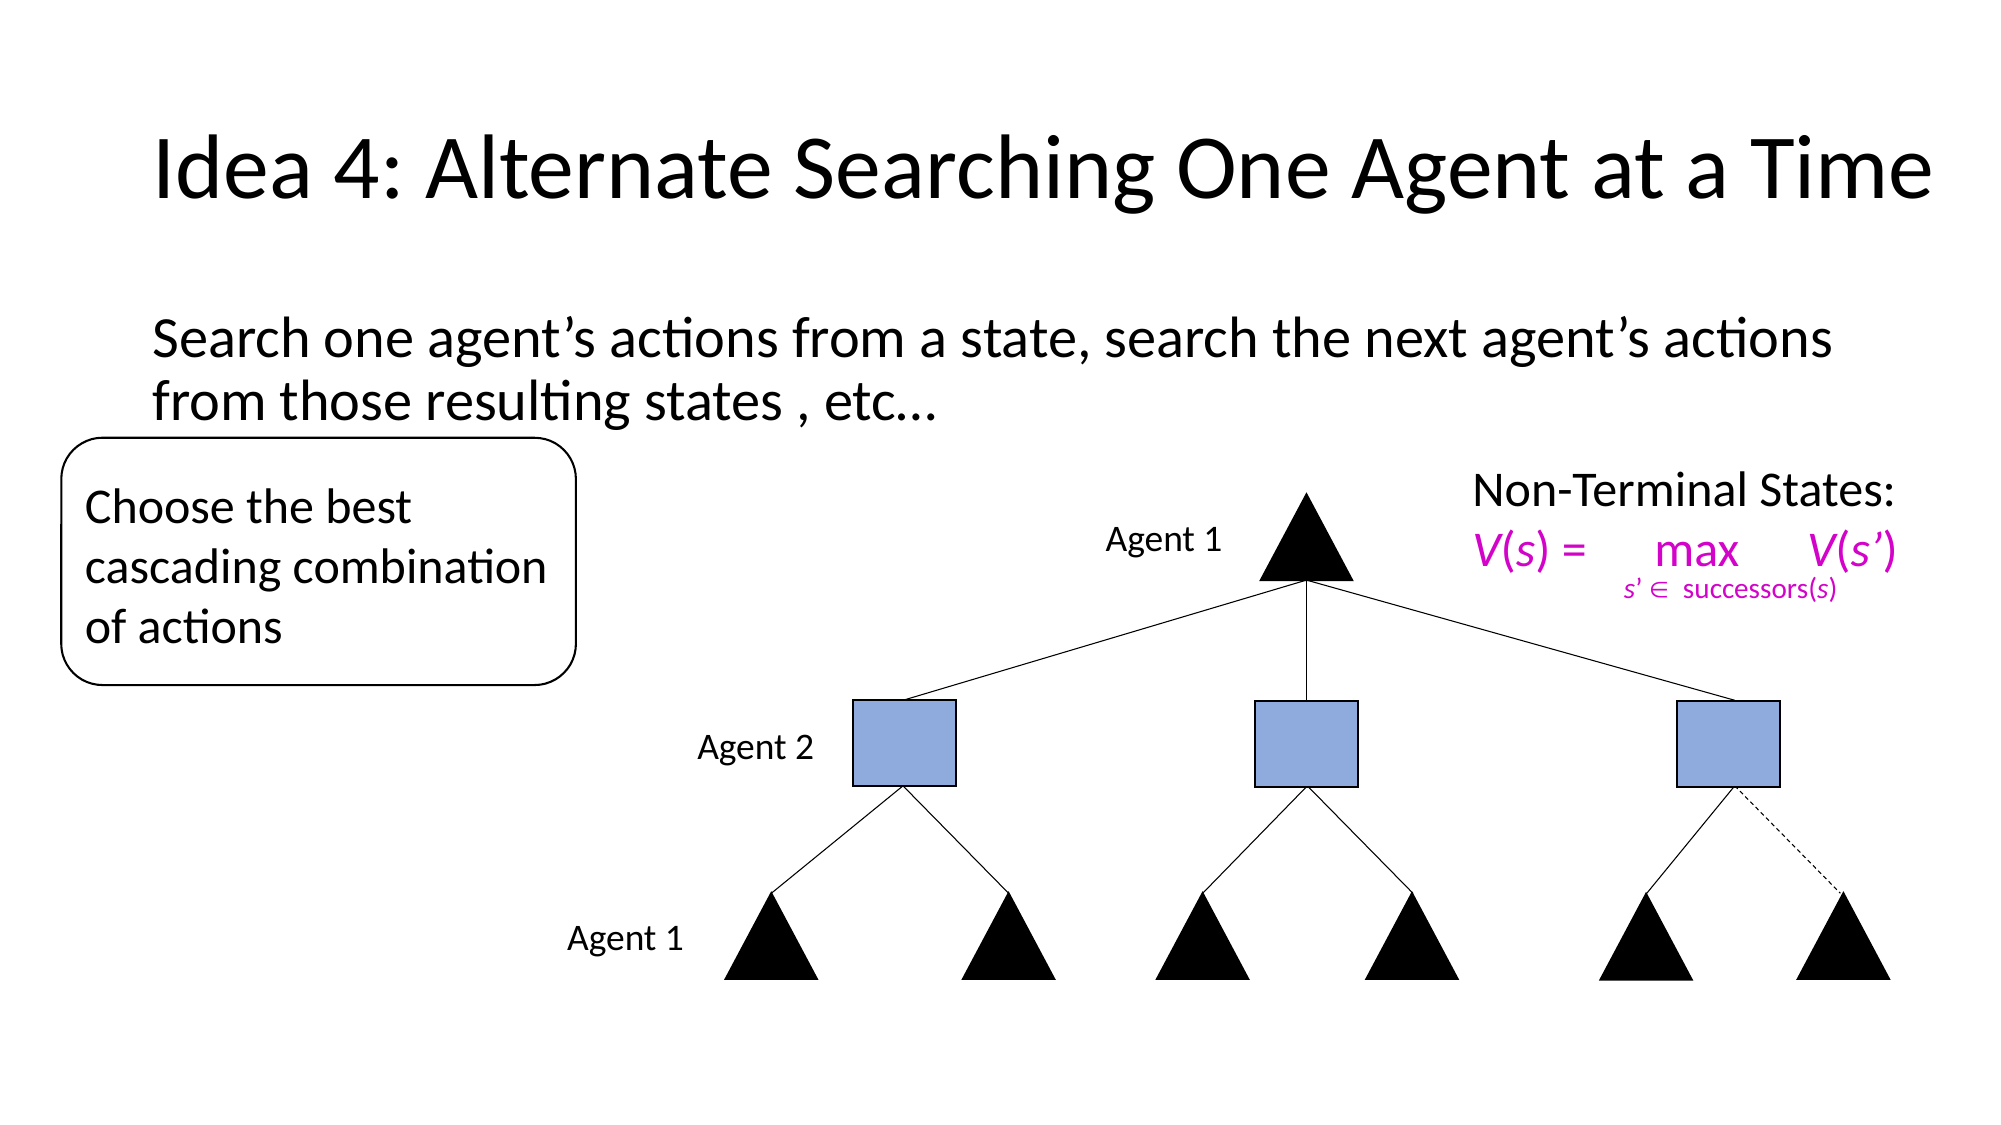

# Idea 4: Alternate Searching One Agent at a Time
Search one agent’s actions from a state, search the next agent’s actions from those resulting states , etc…

Non-Terminal States:
V(s) =      max      V(s’)
s’ ∈  successors(s)
Choose the best cascading combination of actions

Agent 1
Agent 2
Agent 1